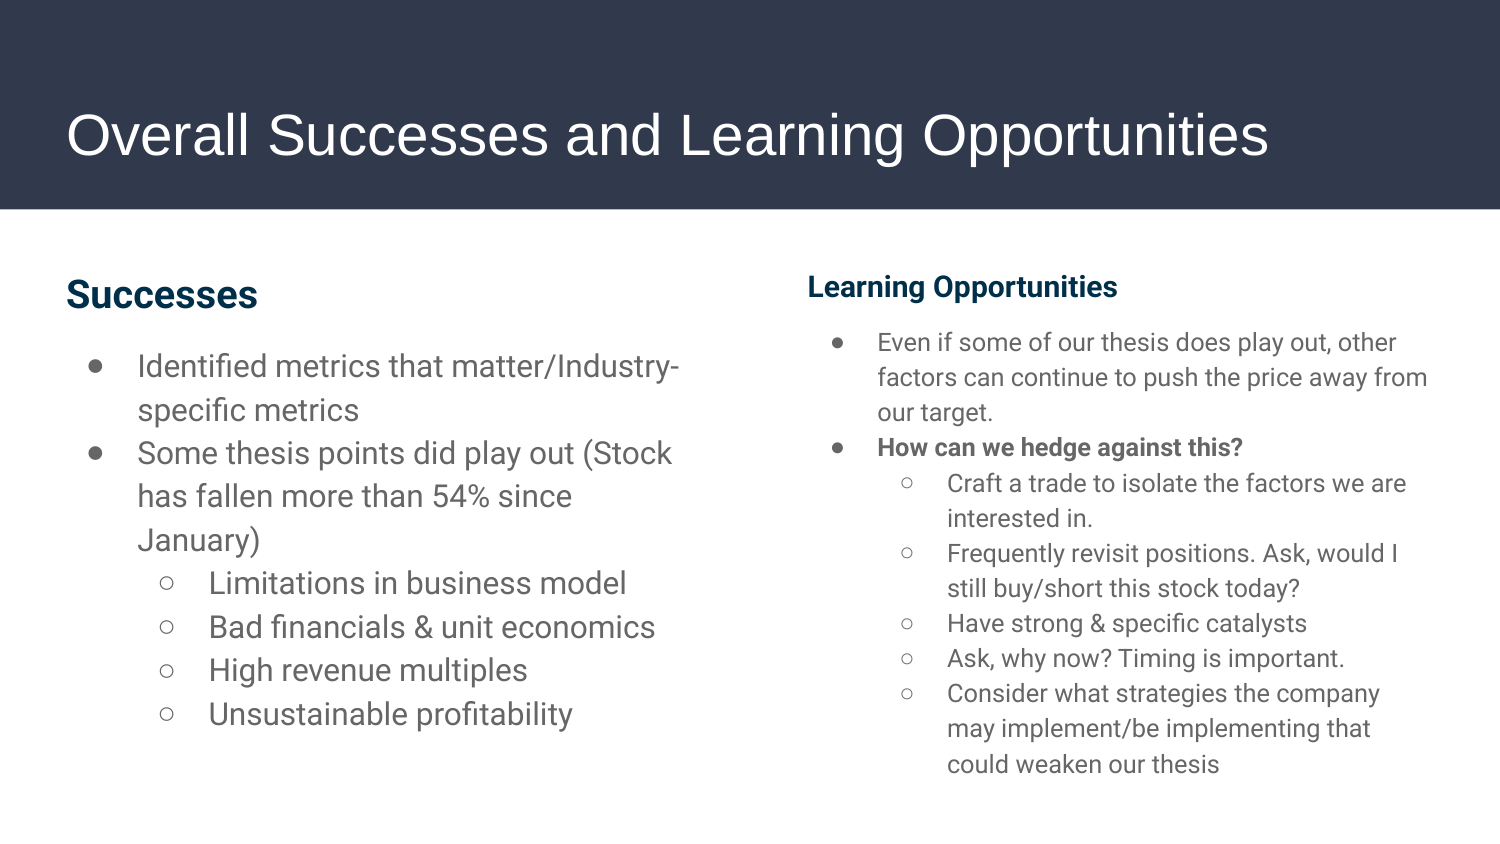

# Overall Successes and Learning Opportunities
Successes
Identified metrics that matter/Industry-specific metrics
Some thesis points did play out (Stock has fallen more than 54% since January)
Limitations in business model
Bad financials & unit economics
High revenue multiples
Unsustainable profitability
Learning Opportunities
Even if some of our thesis does play out, other factors can continue to push the price away from our target.
How can we hedge against this?
Craft a trade to isolate the factors we are interested in.
Frequently revisit positions. Ask, would I still buy/short this stock today?
Have strong & specific catalysts
Ask, why now? Timing is important.
Consider what strategies the company may implement/be implementing that could weaken our thesis